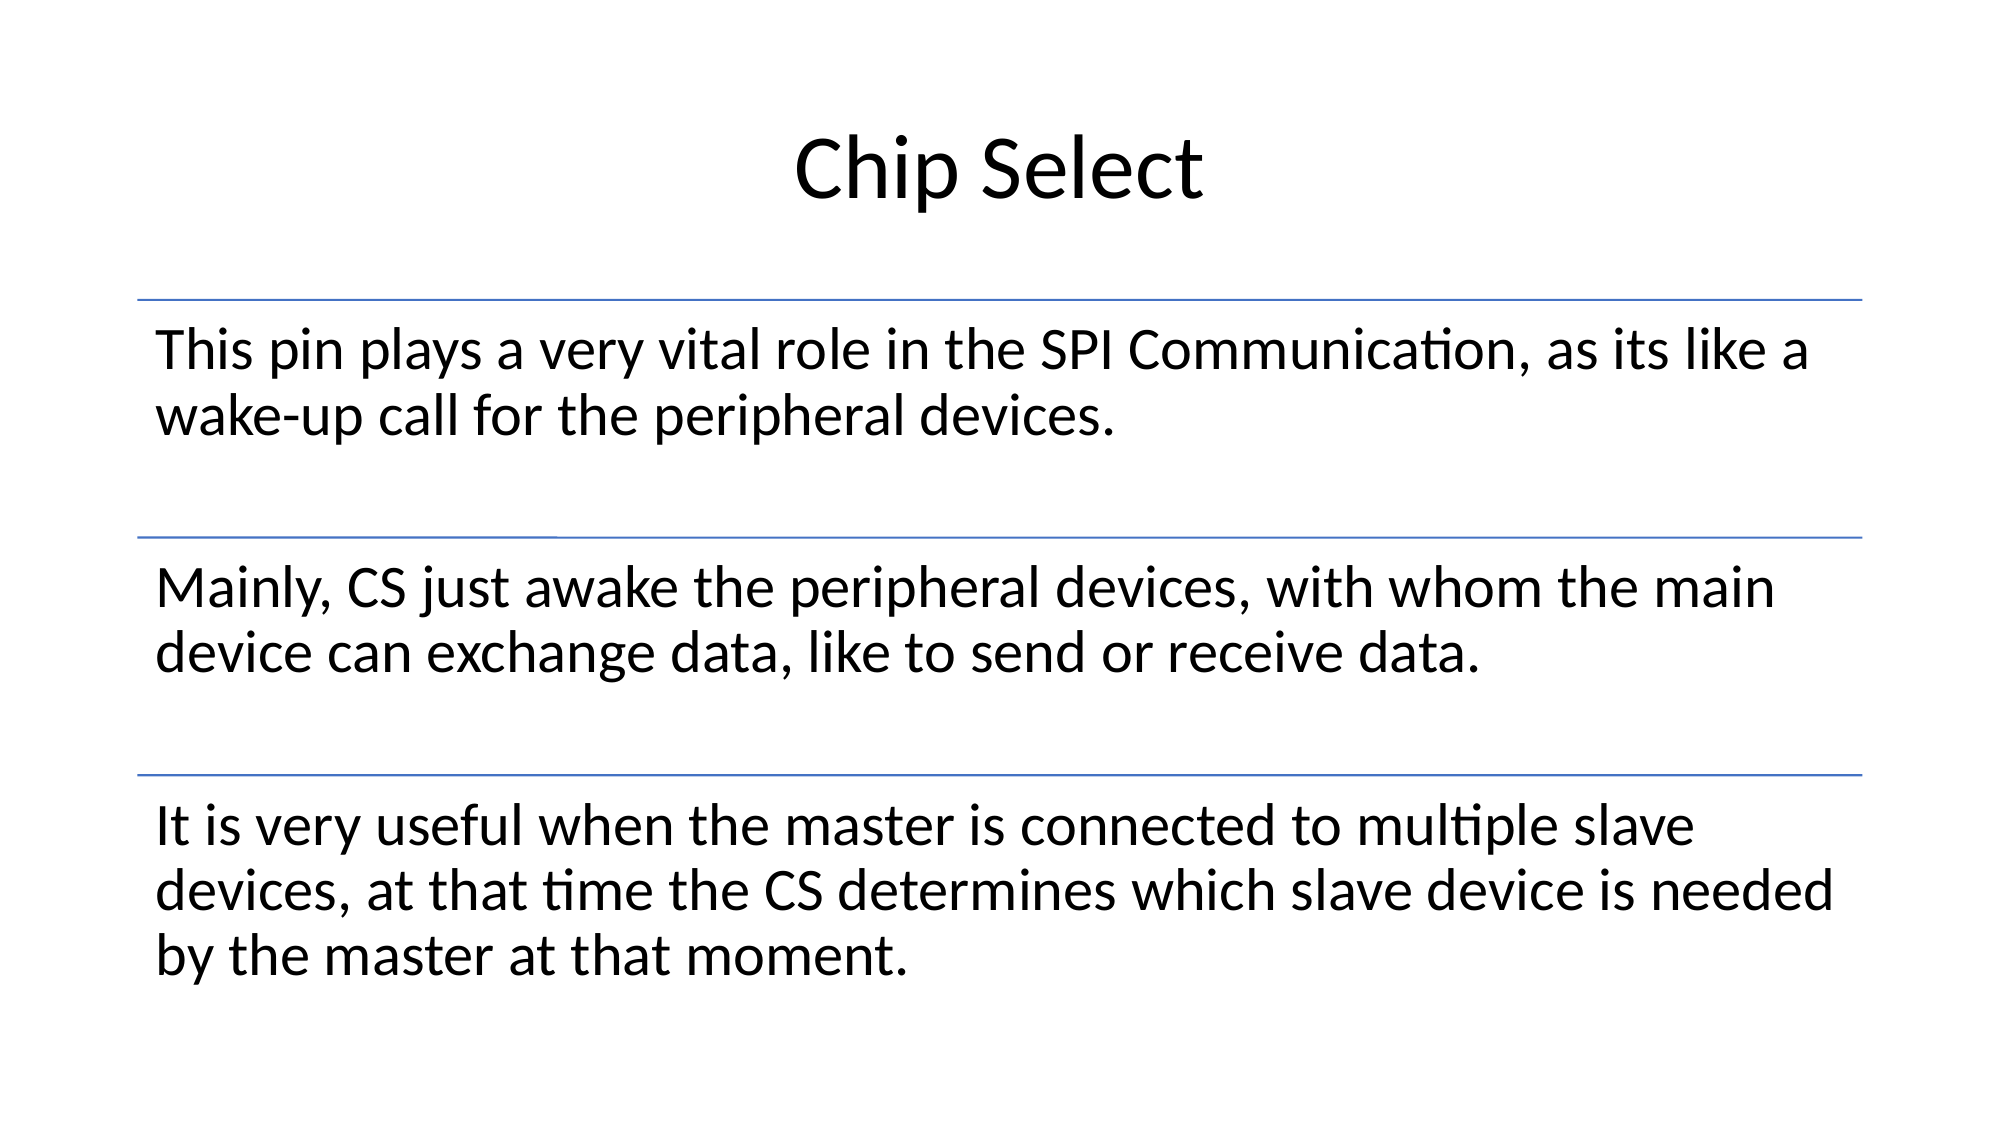

# Chip Select
This pin plays a very vital role in the SPI Communication, as its like a wake-up call for the peripheral devices.
Mainly, CS just awake the peripheral devices, with whom the main device can exchange data, like to send or receive data.
It is very useful when the master is connected to multiple slave devices, at that time the CS determines which slave device is needed by the master at that moment.